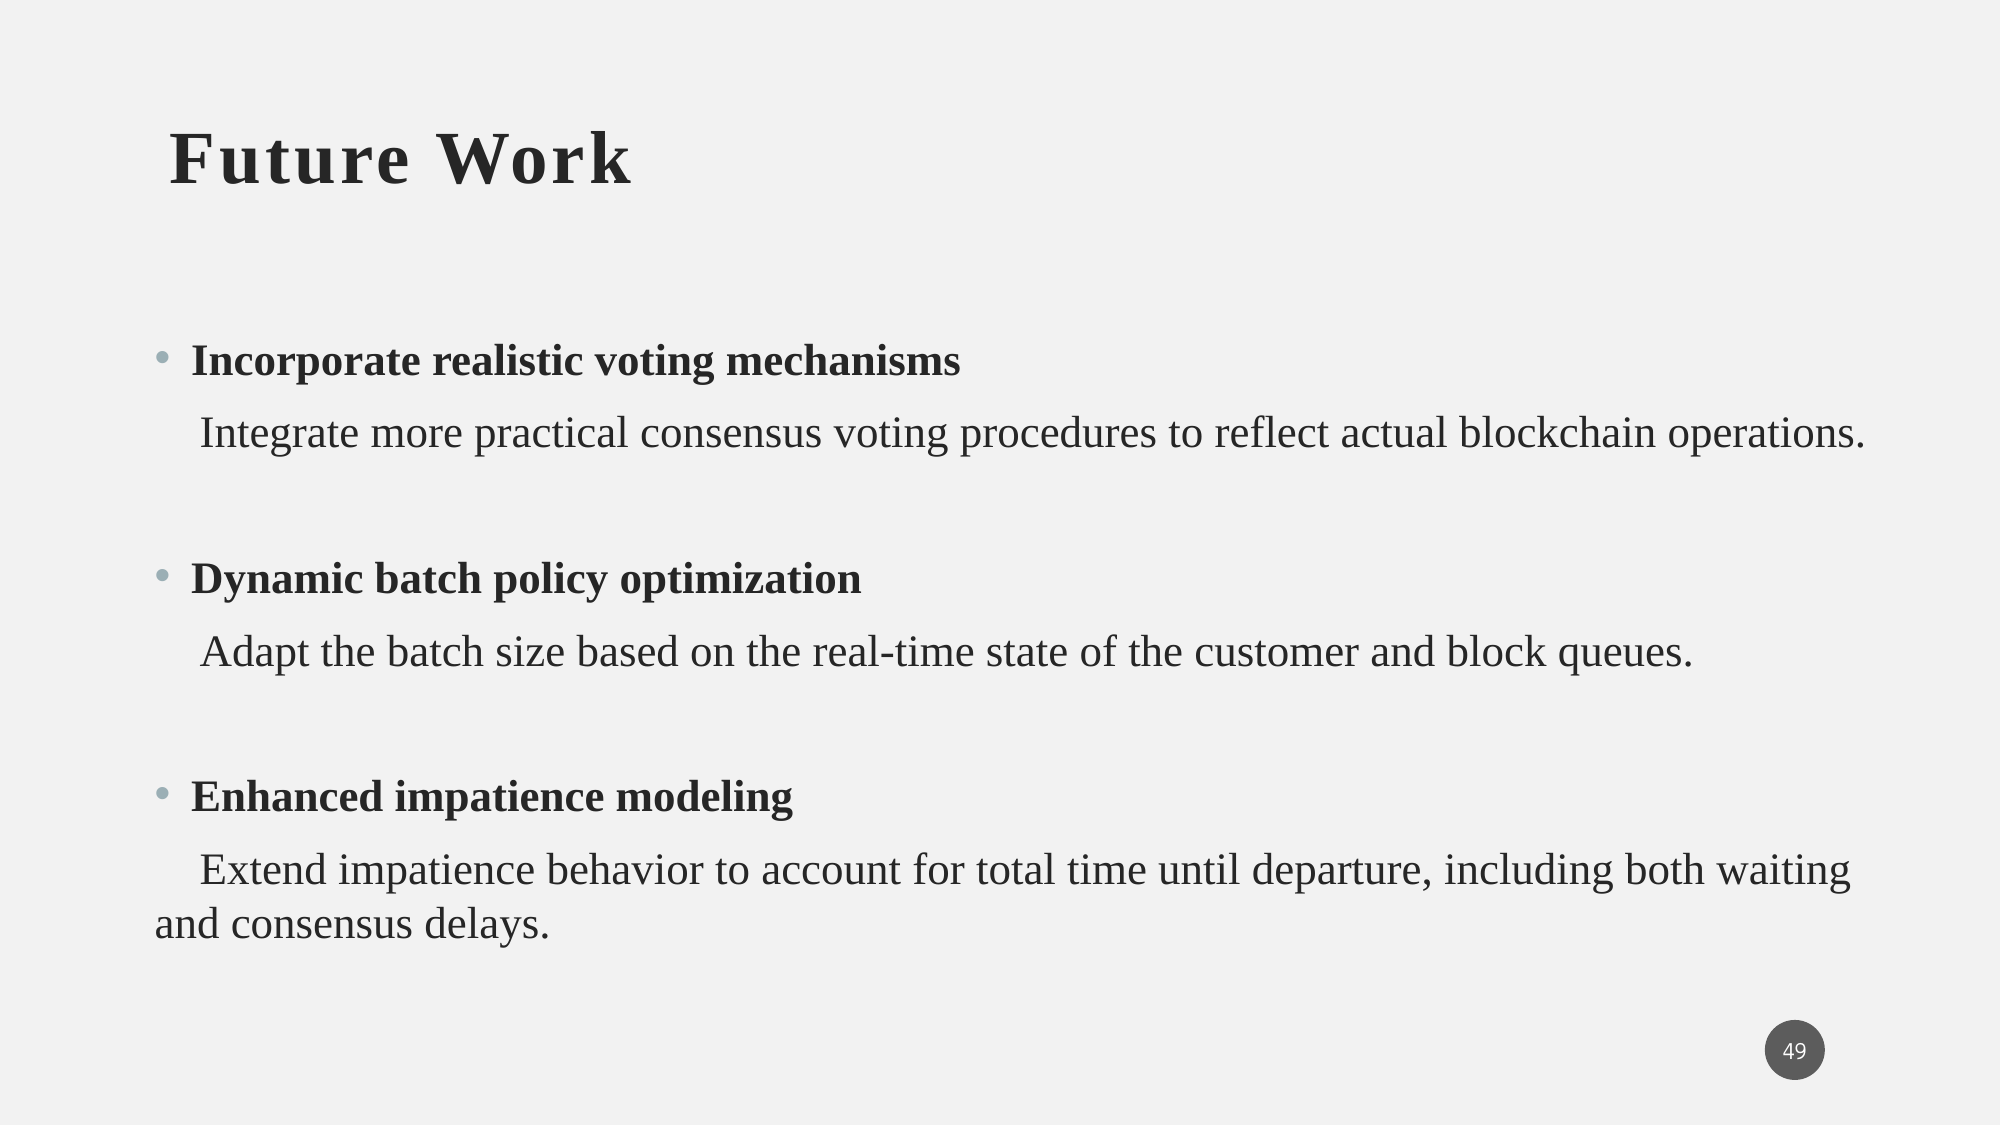

# Future Work
Incorporate realistic voting mechanisms
    Integrate more practical consensus voting procedures to reflect actual blockchain operations.

Dynamic batch policy optimization
    Adapt the batch size based on the real-time state of the customer and block queues.

Enhanced impatience modeling
    Extend impatience behavior to account for total time until departure, including both waiting and consensus delays.
49